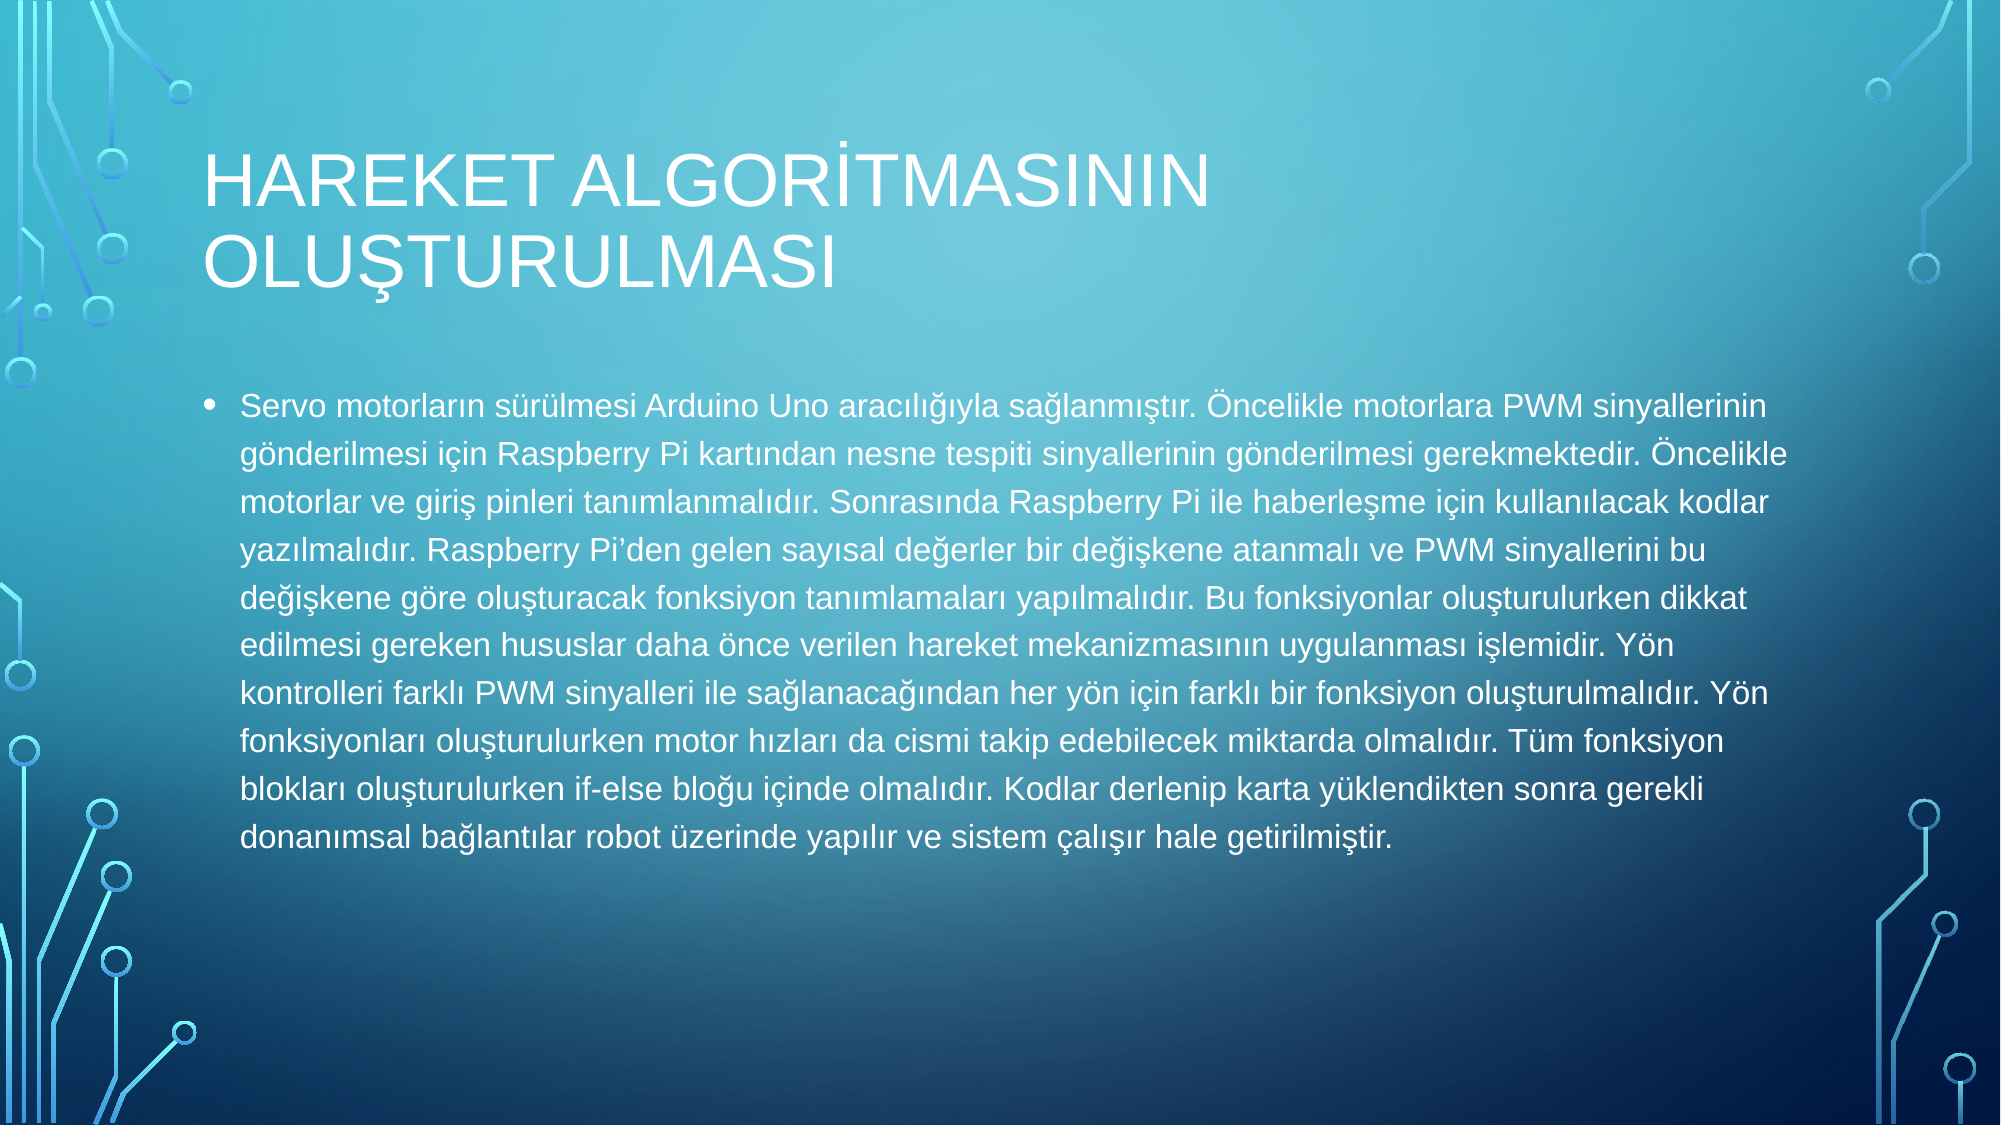

# Hareket algoritmasının oluşturulması
Servo motorların sürülmesi Arduino Uno aracılığıyla sağlanmıştır. Öncelikle motorlara PWM sinyallerinin gönderilmesi için Raspberry Pi kartından nesne tespiti sinyallerinin gönderilmesi gerekmektedir. Öncelikle motorlar ve giriş pinleri tanımlanmalıdır. Sonrasında Raspberry Pi ile haberleşme için kullanılacak kodlar yazılmalıdır. Raspberry Pi’den gelen sayısal değerler bir değişkene atanmalı ve PWM sinyallerini bu değişkene göre oluşturacak fonksiyon tanımlamaları yapılmalıdır. Bu fonksiyonlar oluşturulurken dikkat edilmesi gereken hususlar daha önce verilen hareket mekanizmasının uygulanması işlemidir. Yön kontrolleri farklı PWM sinyalleri ile sağlanacağından her yön için farklı bir fonksiyon oluşturulmalıdır. Yön fonksiyonları oluşturulurken motor hızları da cismi takip edebilecek miktarda olmalıdır. Tüm fonksiyon blokları oluşturulurken if-else bloğu içinde olmalıdır. Kodlar derlenip karta yüklendikten sonra gerekli donanımsal bağlantılar robot üzerinde yapılır ve sistem çalışır hale getirilmiştir.